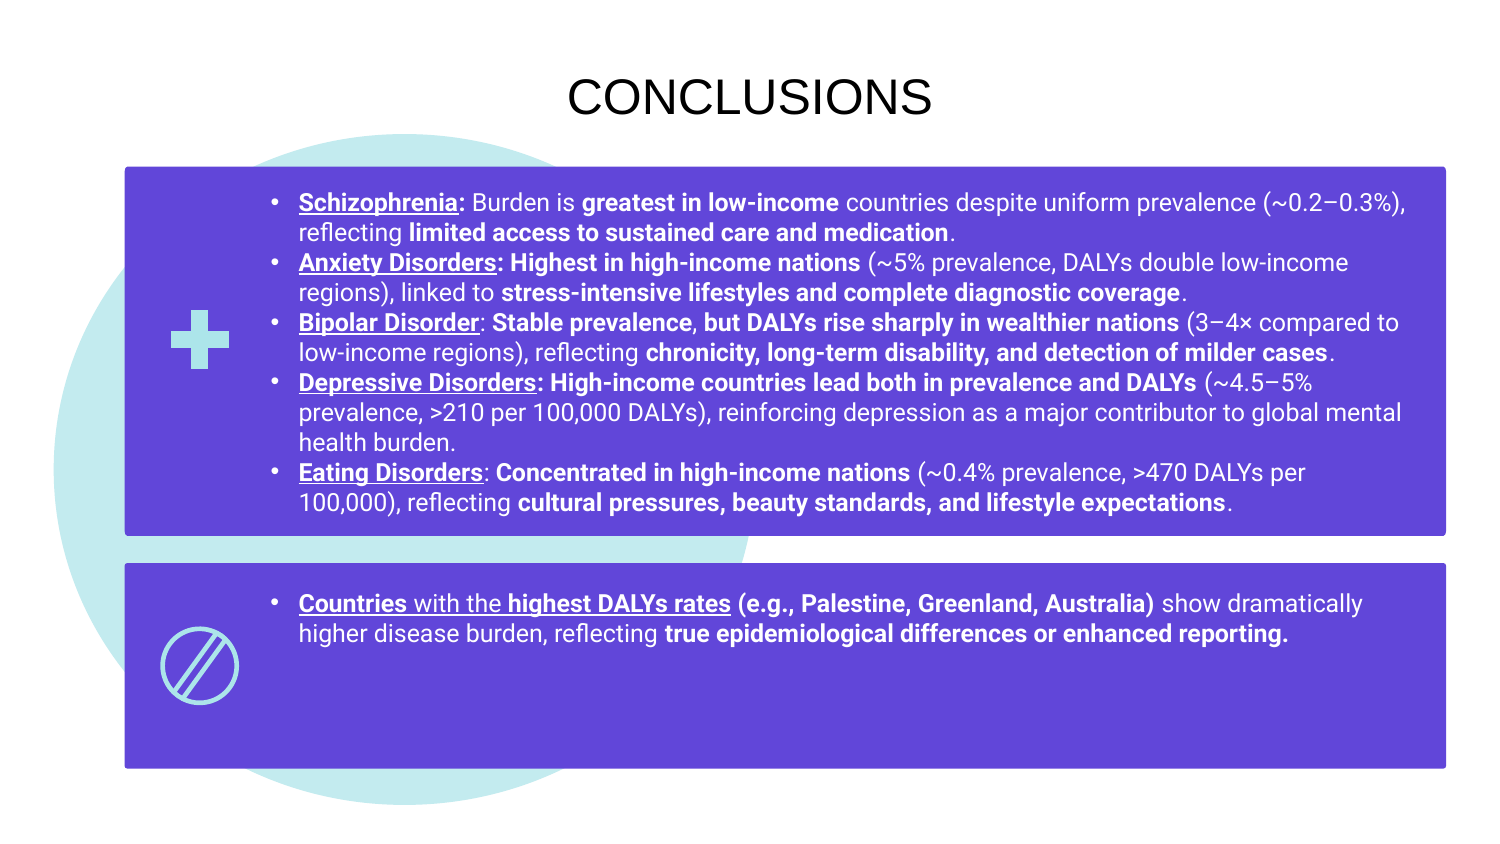

# CONCLUSIONS

Schizophrenia: Burden is greatest in low-income countries despite uniform prevalence (~0.2–0.3%), reflecting limited access to sustained care and medication.
Anxiety Disorders: Highest in high-income nations (~5% prevalence, DALYs double low-income regions), linked to stress-intensive lifestyles and complete diagnostic coverage.
Bipolar Disorder: Stable prevalence, but DALYs rise sharply in wealthier nations (3–4× compared to low-income regions), reflecting chronicity, long-term disability, and detection of milder cases.
Depressive Disorders: High-income countries lead both in prevalence and DALYs (~4.5–5% prevalence, >210 per 100,000 DALYs), reinforcing depression as a major contributor to global mental health burden.
Eating Disorders: Concentrated in high-income nations (~0.4% prevalence, >470 DALYs per 100,000), reflecting cultural pressures, beauty standards, and lifestyle expectations.

Countries with the highest DALYs rates (e.g., Palestine, Greenland, Australia) show dramatically higher disease burden, reflecting true epidemiological differences or enhanced reporting.